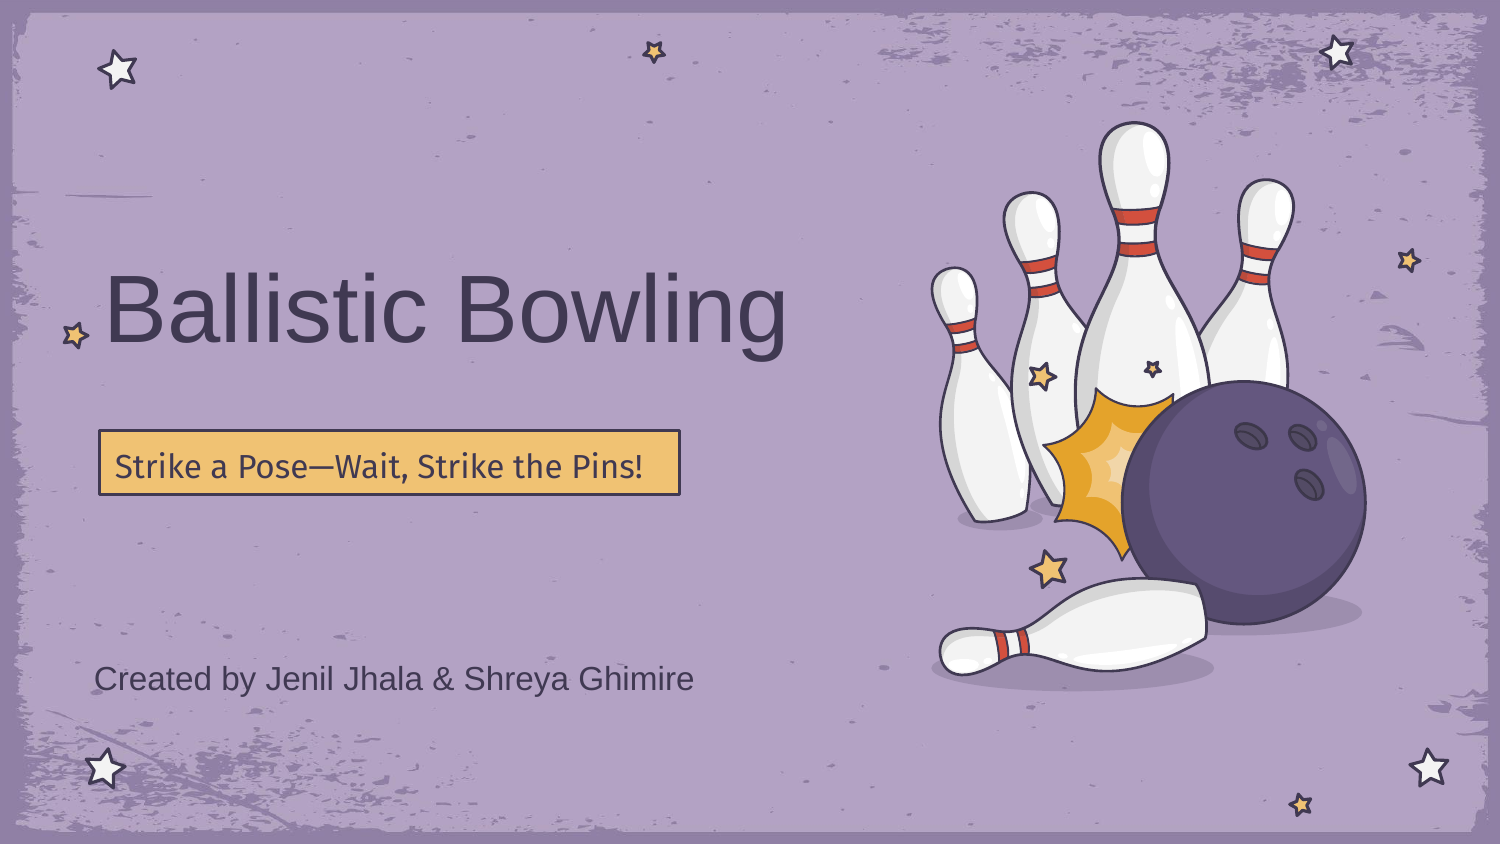

# Ballistic Bowling
Strike a Pose—Wait, Strike the Pins!
Created by Jenil Jhala & Shreya Ghimire